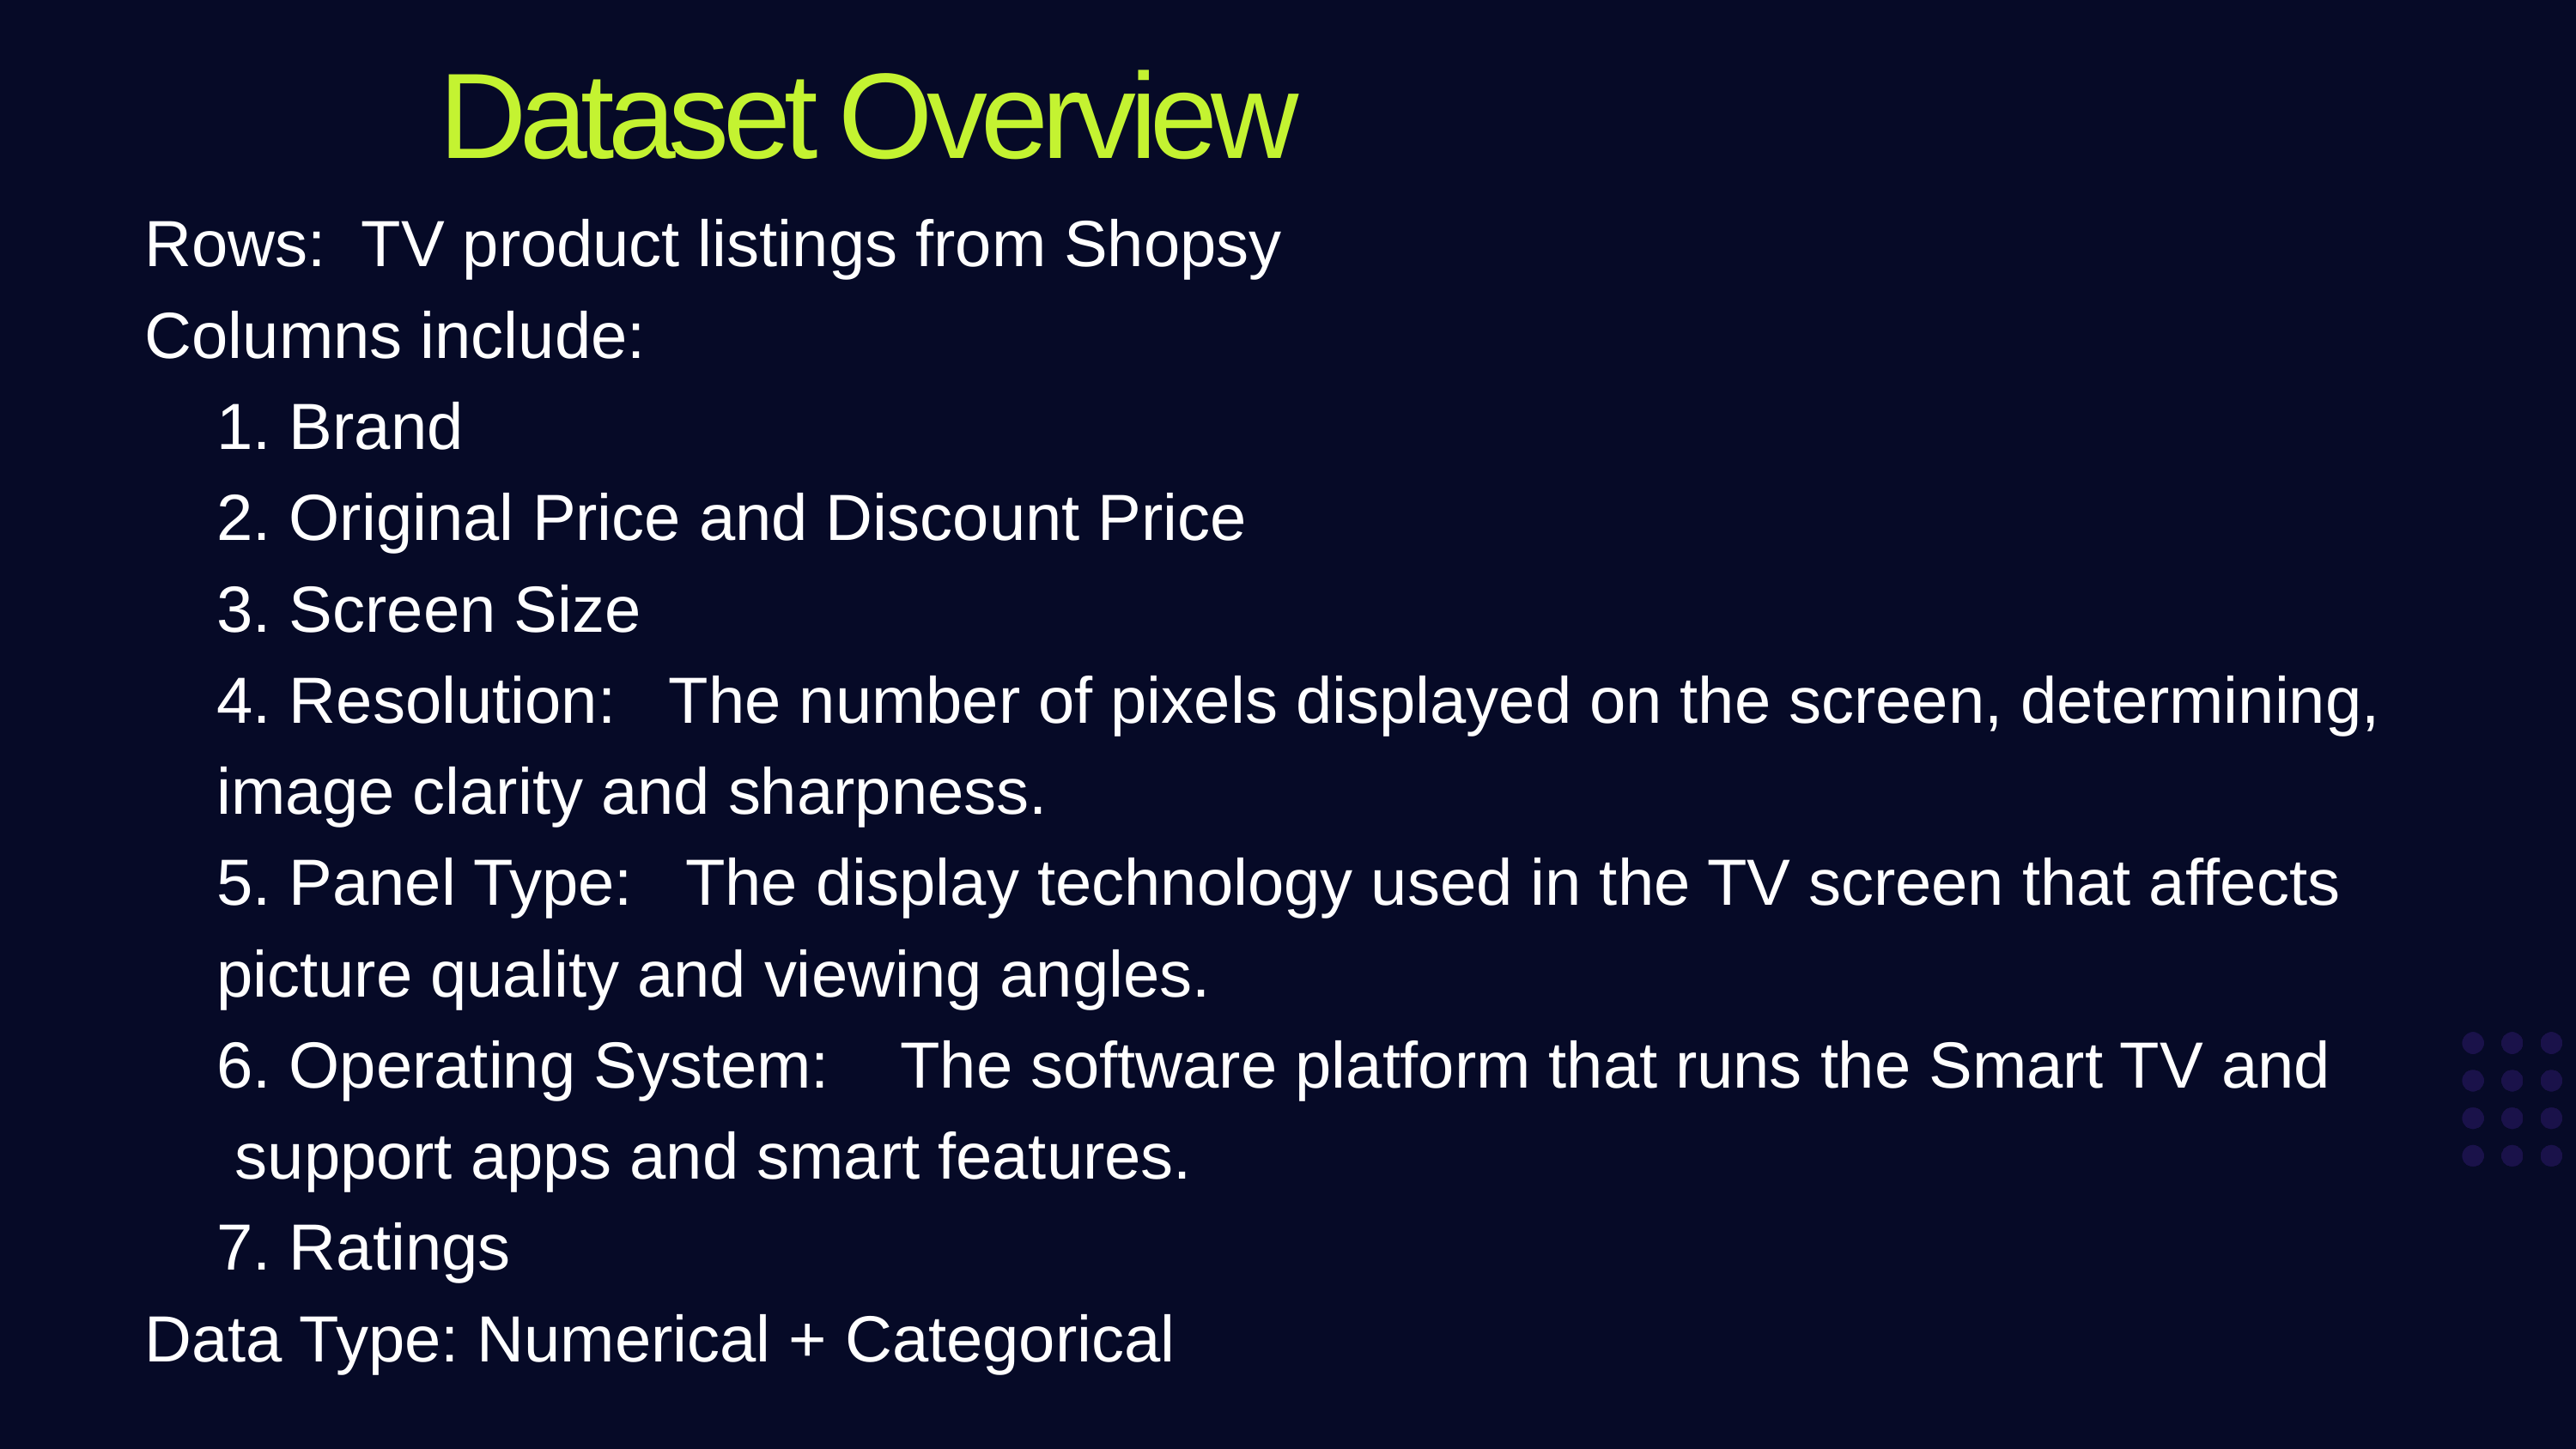

Dataset Overview

Rows:  TV product listings from Shopsy
Columns include:
    1. Brand
    2. Original Price and Discount Price
    3. Screen Size
    4. Resolution:   The number of pixels displayed on the screen, determining,
    image clarity and sharpness.
    5. Panel Type:   The display technology used in the TV screen that affects
    picture quality and viewing angles.
    6. Operating System:    The software platform that runs the Smart TV and
     support apps and smart features.
    7. Ratings
Data Type: Numerical + Categorical